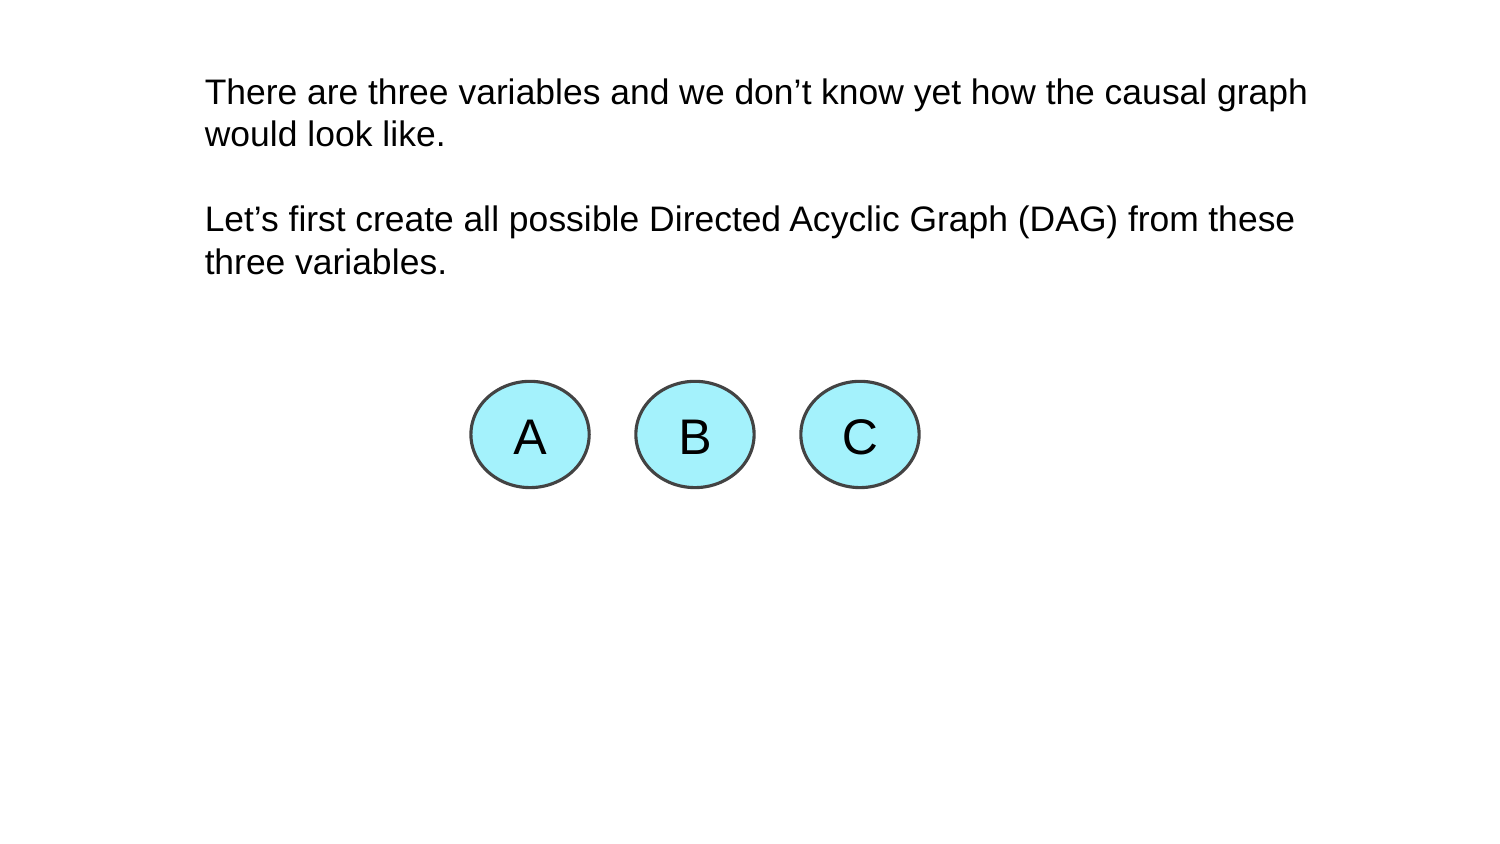

There are three variables and we don’t know yet how the causal graph would look like.
Let’s first create all possible Directed Acyclic Graph (DAG) from these three variables.
A
B
C